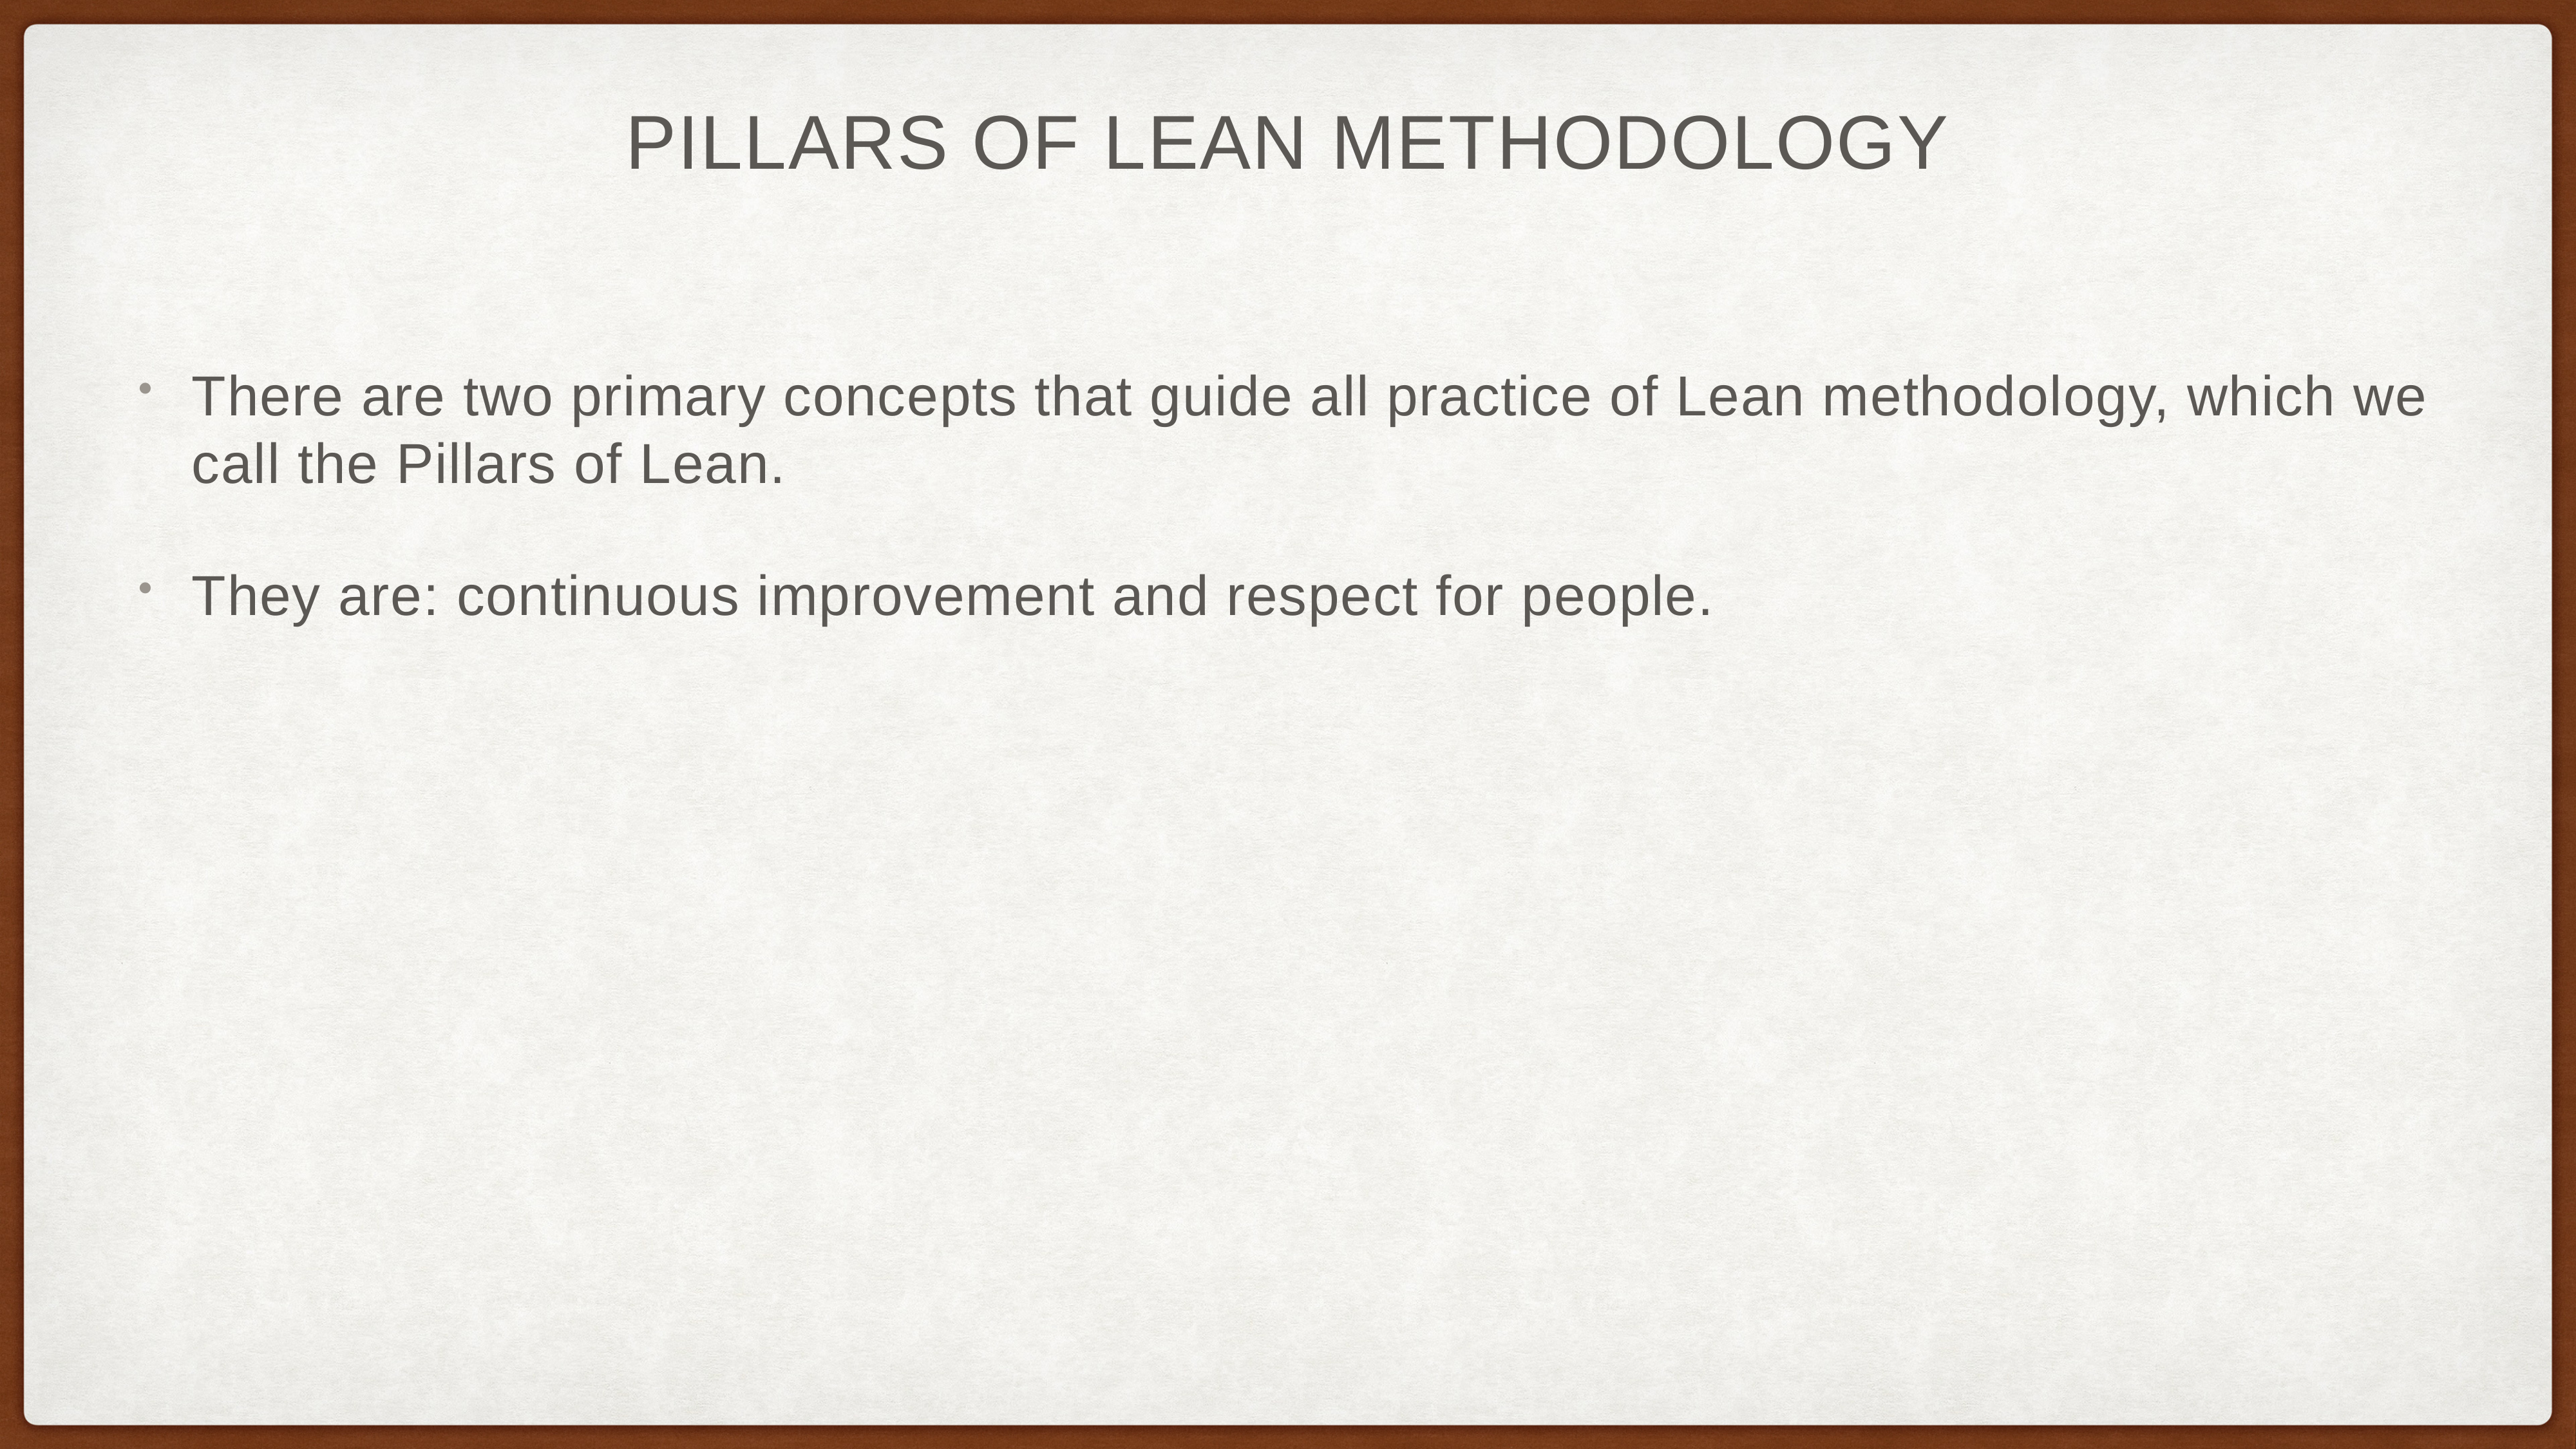

# Pillars of Lean Methodology
There are two primary concepts that guide all practice of Lean methodology, which we call the Pillars of Lean.
They are: continuous improvement and respect for people.